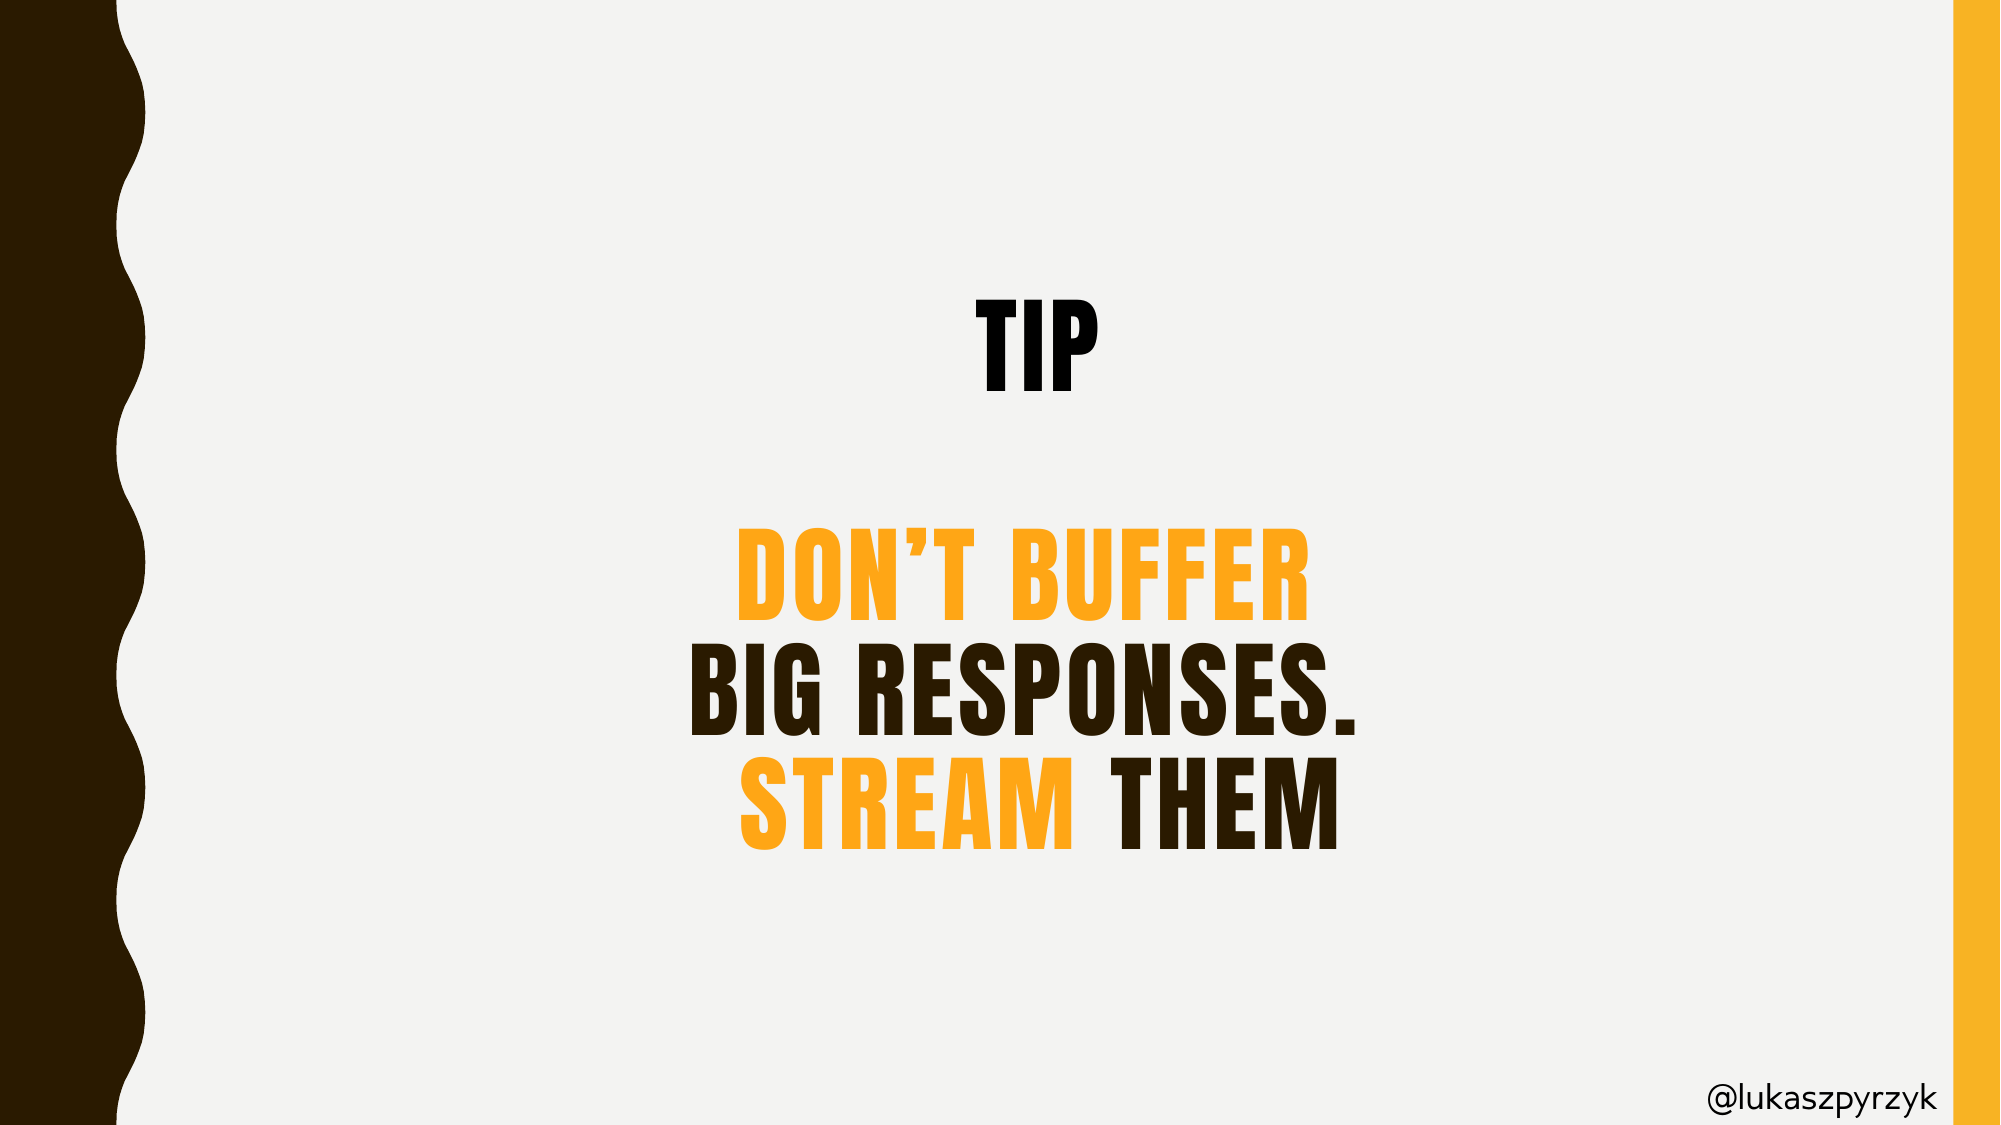

# TIP Don’t buffer big responses. Stream them
@lukaszpyrzyk